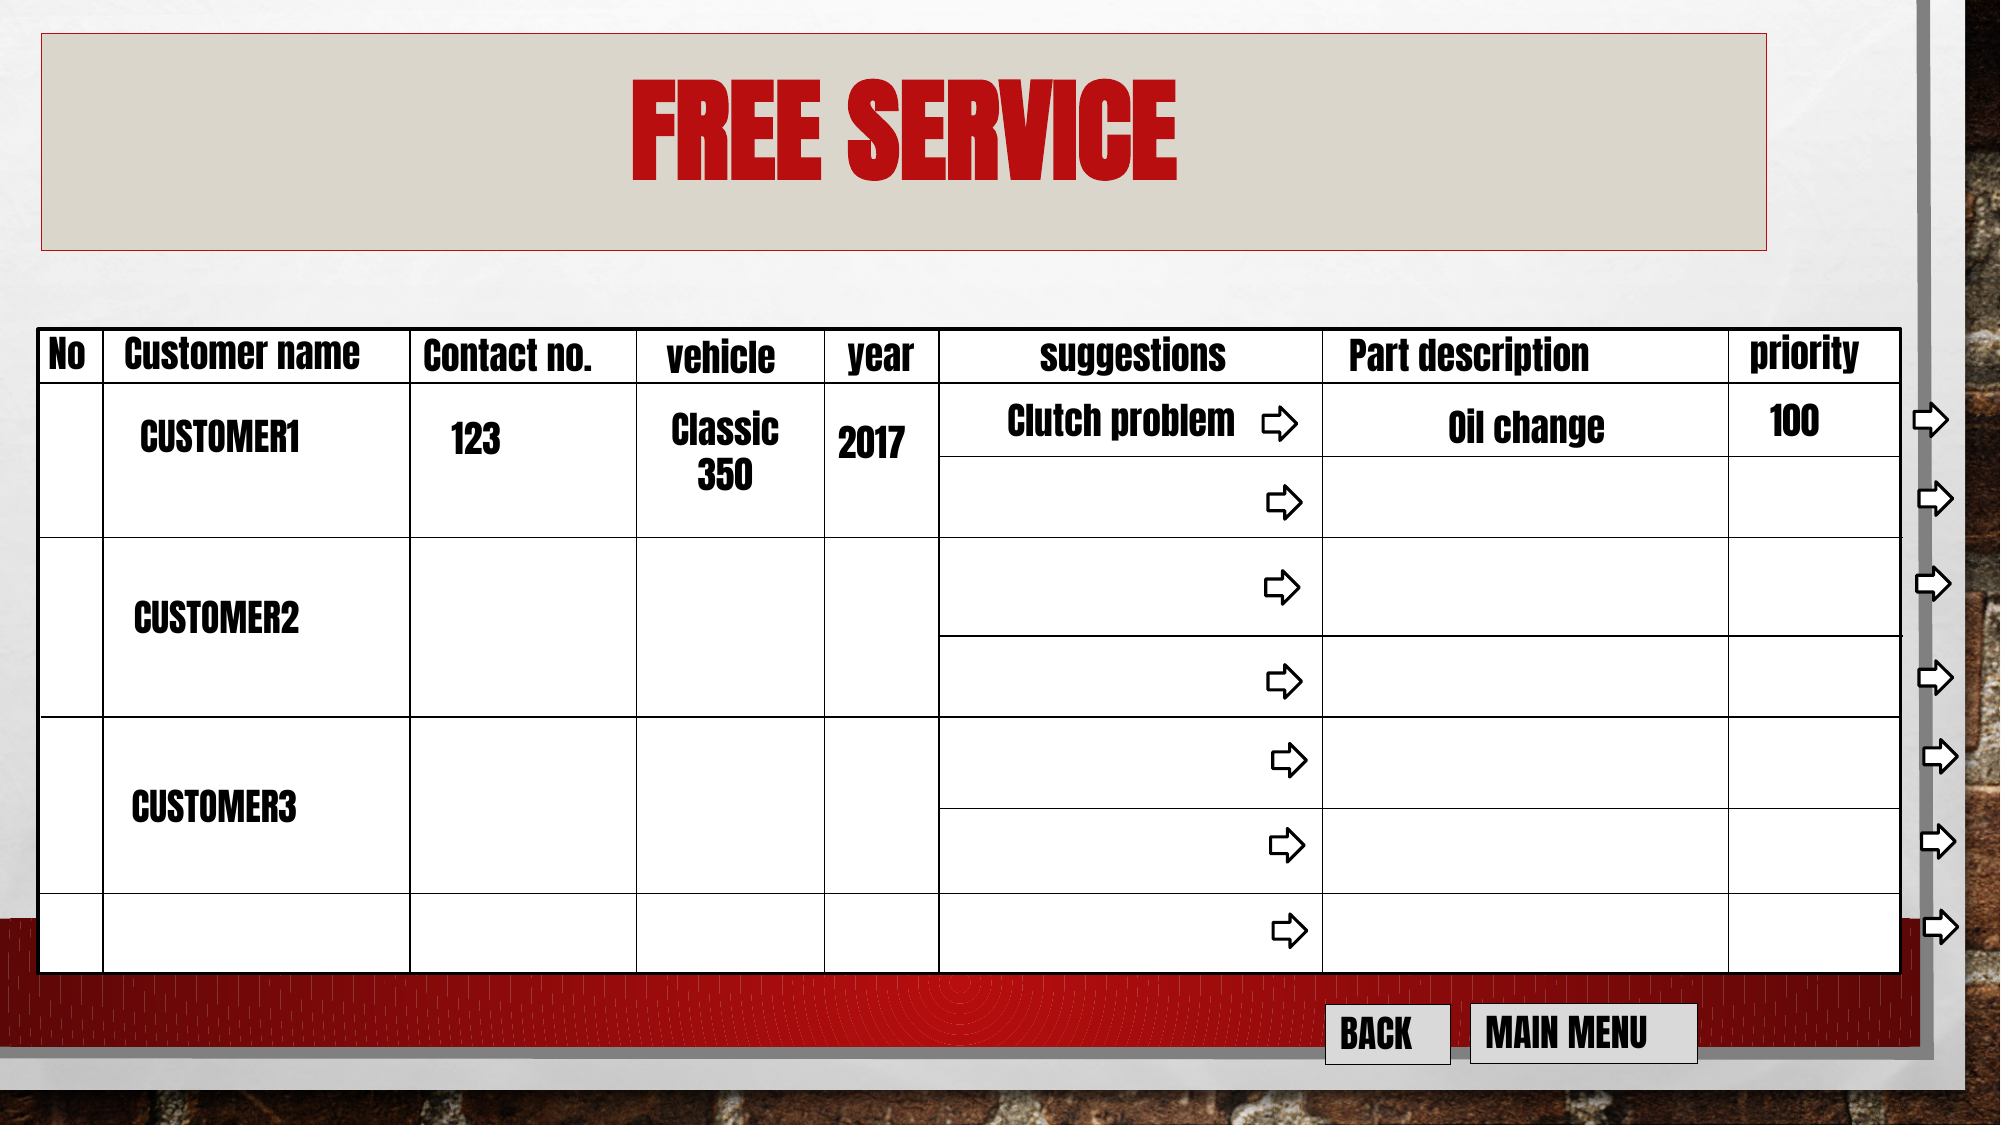

# FREE SERVICE
No
priority
Customer name
Contact no.
suggestions
Part description
year

vehicle
Clutch problem
100
Oil change
Classic 350

CUSTOMER1
123
2017

CUSTOMER2

CUSTOMER3

MAIN MENU
BACK